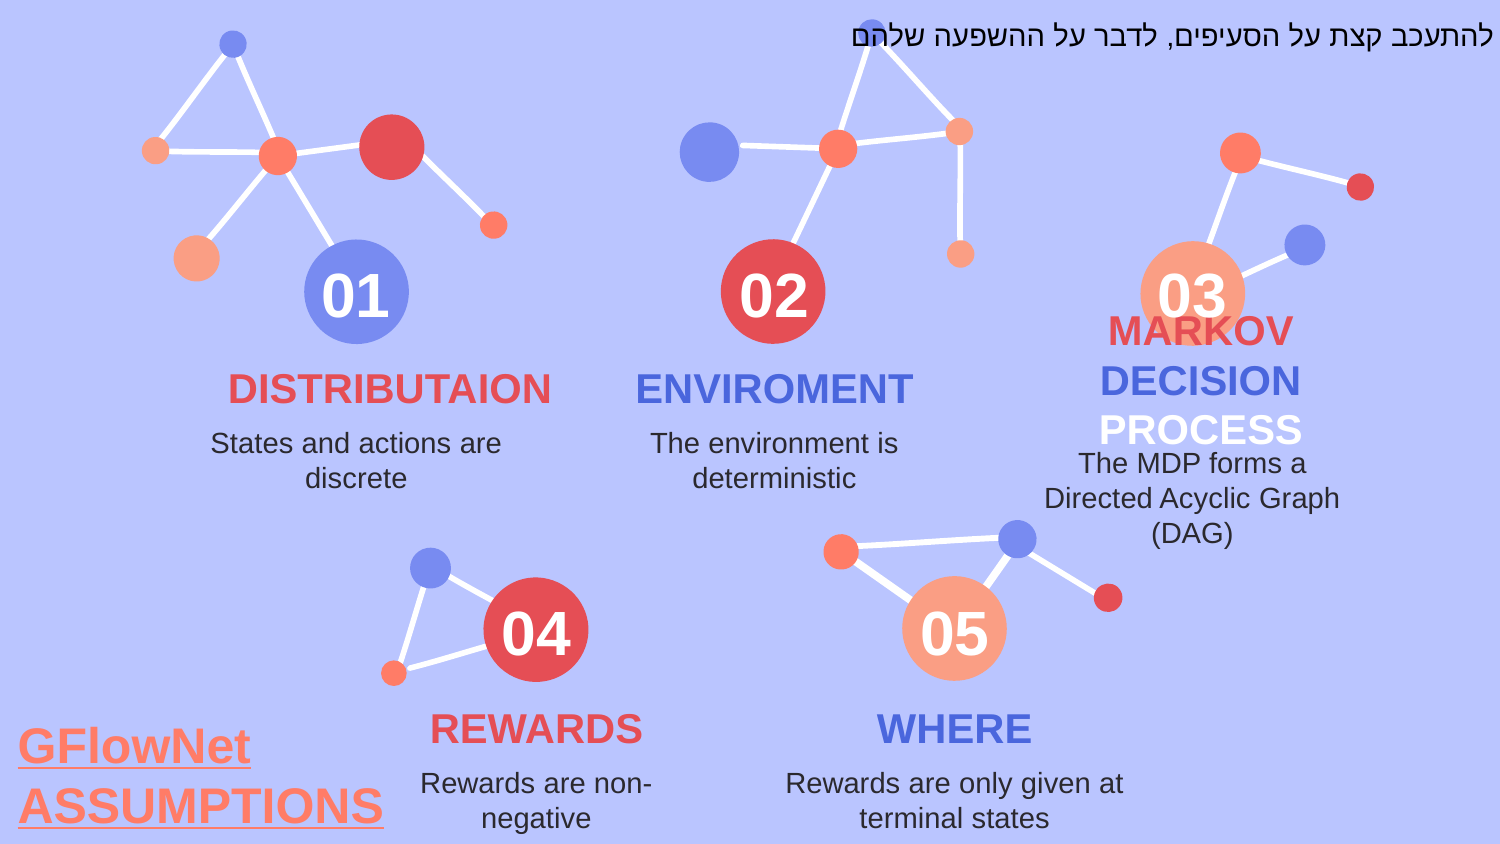

להתעכב קצת על הסעיפים, לדבר על ההשפעה שלהם

01
02
03
# DISTRIBUTAION
ENVIROMENT
MARKOV DECISION PROCESS
States and actions are discrete
The environment is deterministic
The MDP forms a Directed Acyclic Graph (DAG)

04
05
GFlowNet
ASSUMPTIONS
REWARDS
WHERE
Rewards are non-negative
Rewards are only given at terminal states